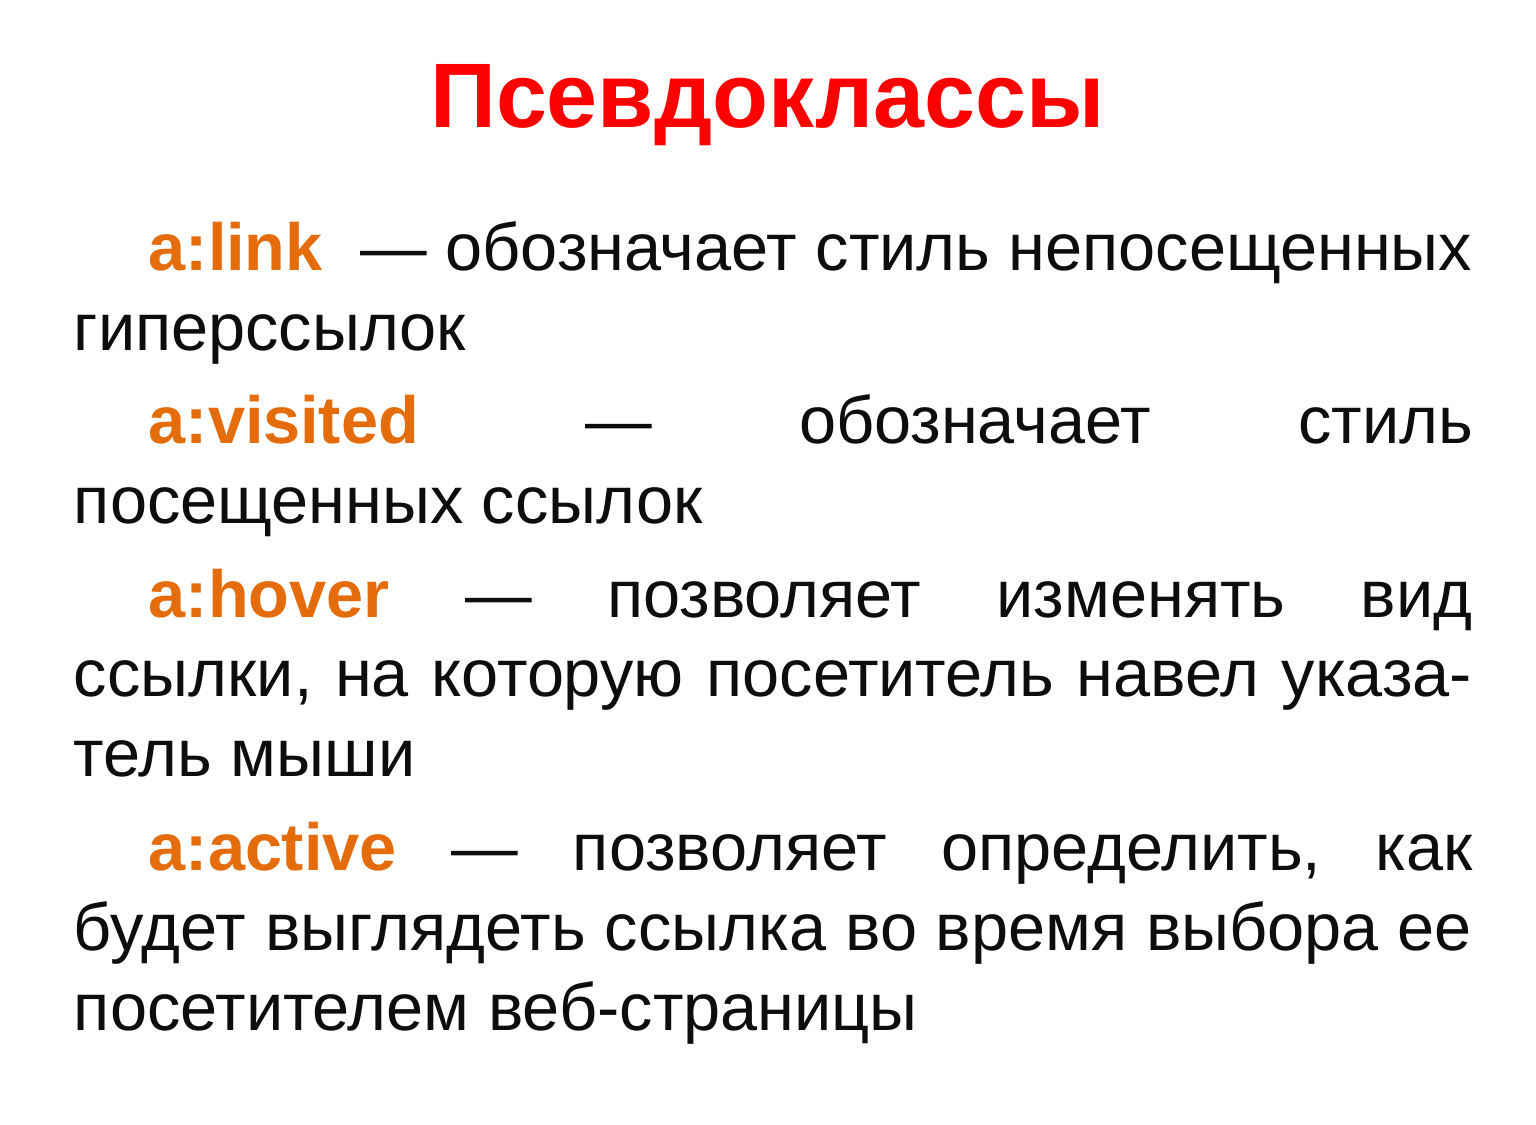

# Псевдоклассы

a:link  — обозначает стиль непосещенных гиперссылок
a:visited  — обозначает стиль посещенных ссылок
a:hover — позволяет изменять вид ссылки, на которую посетитель навел указа-тель мыши
a:active — позволяет определить, как будет выглядеть ссылка во время выбора ее посетителем веб-страницы